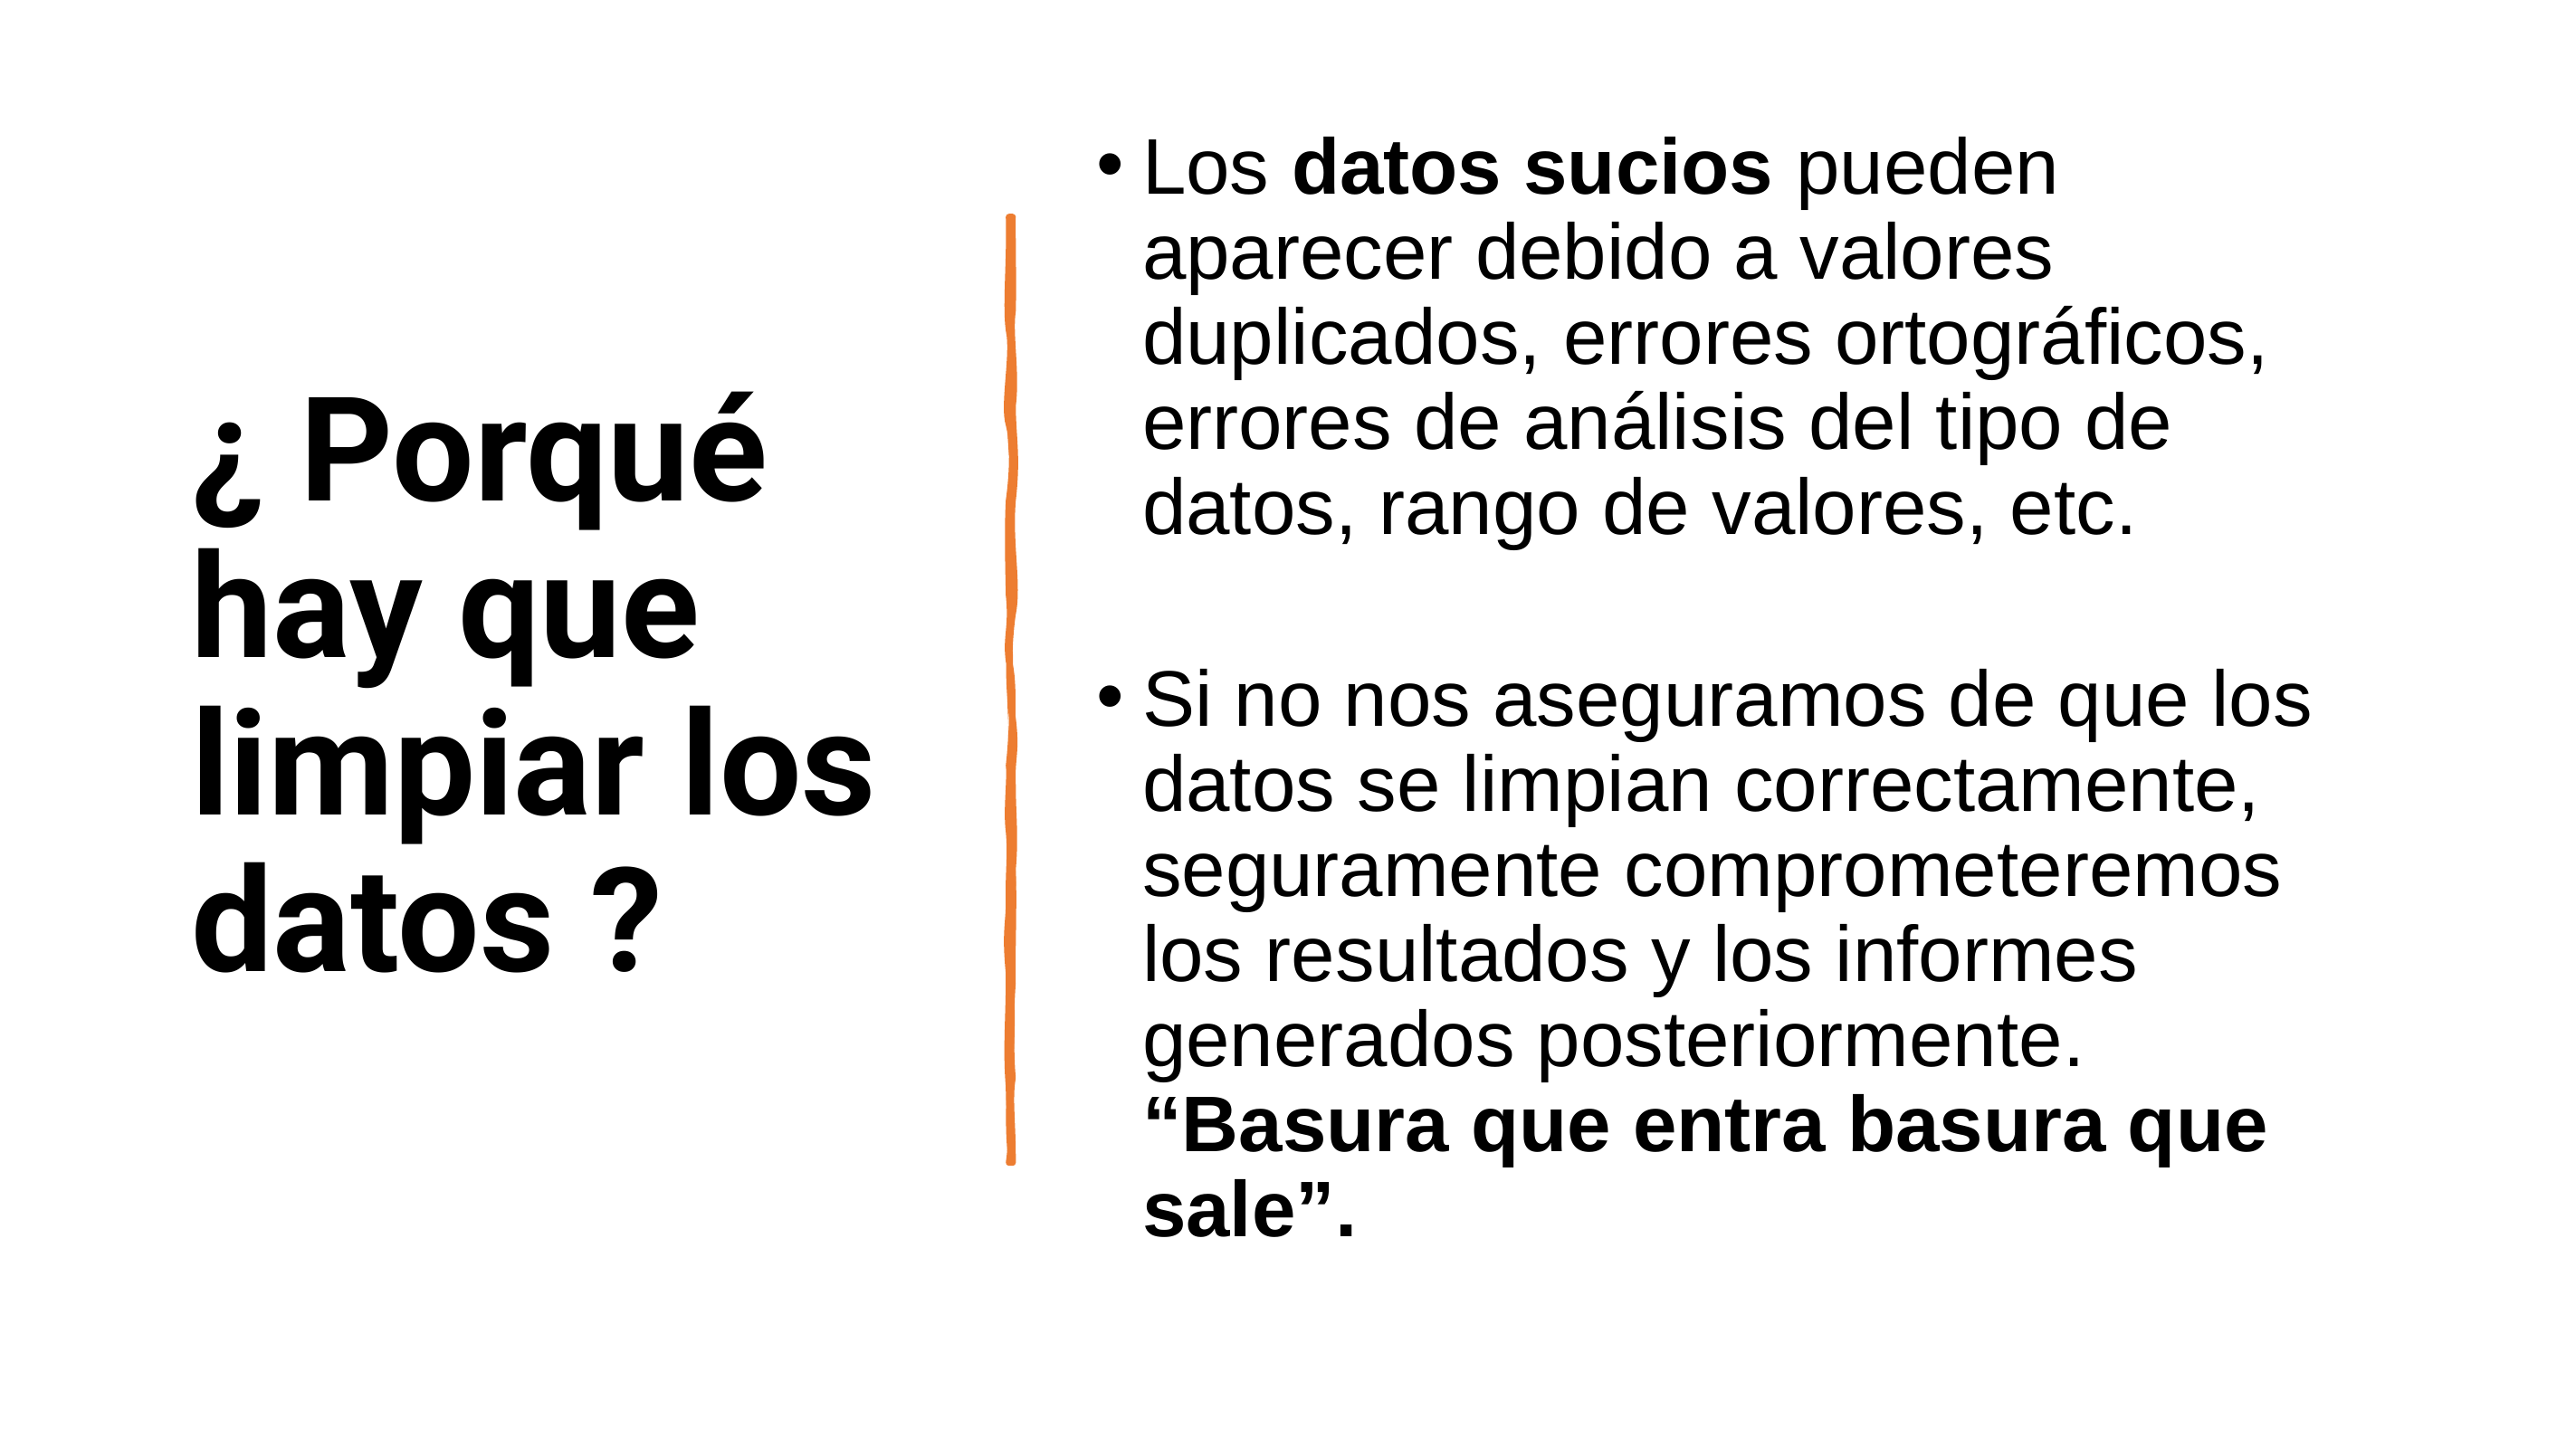

# ¿ Porqué hay que limpiar los datos ?
Los datos sucios pueden aparecer debido a valores duplicados, errores ortográficos, errores de análisis del tipo de datos, rango de valores, etc.

Si no nos aseguramos de que los datos se limpian correctamente, seguramente comprometeremos los resultados y los informes generados posteriormente. “Basura que entra basura que sale”.